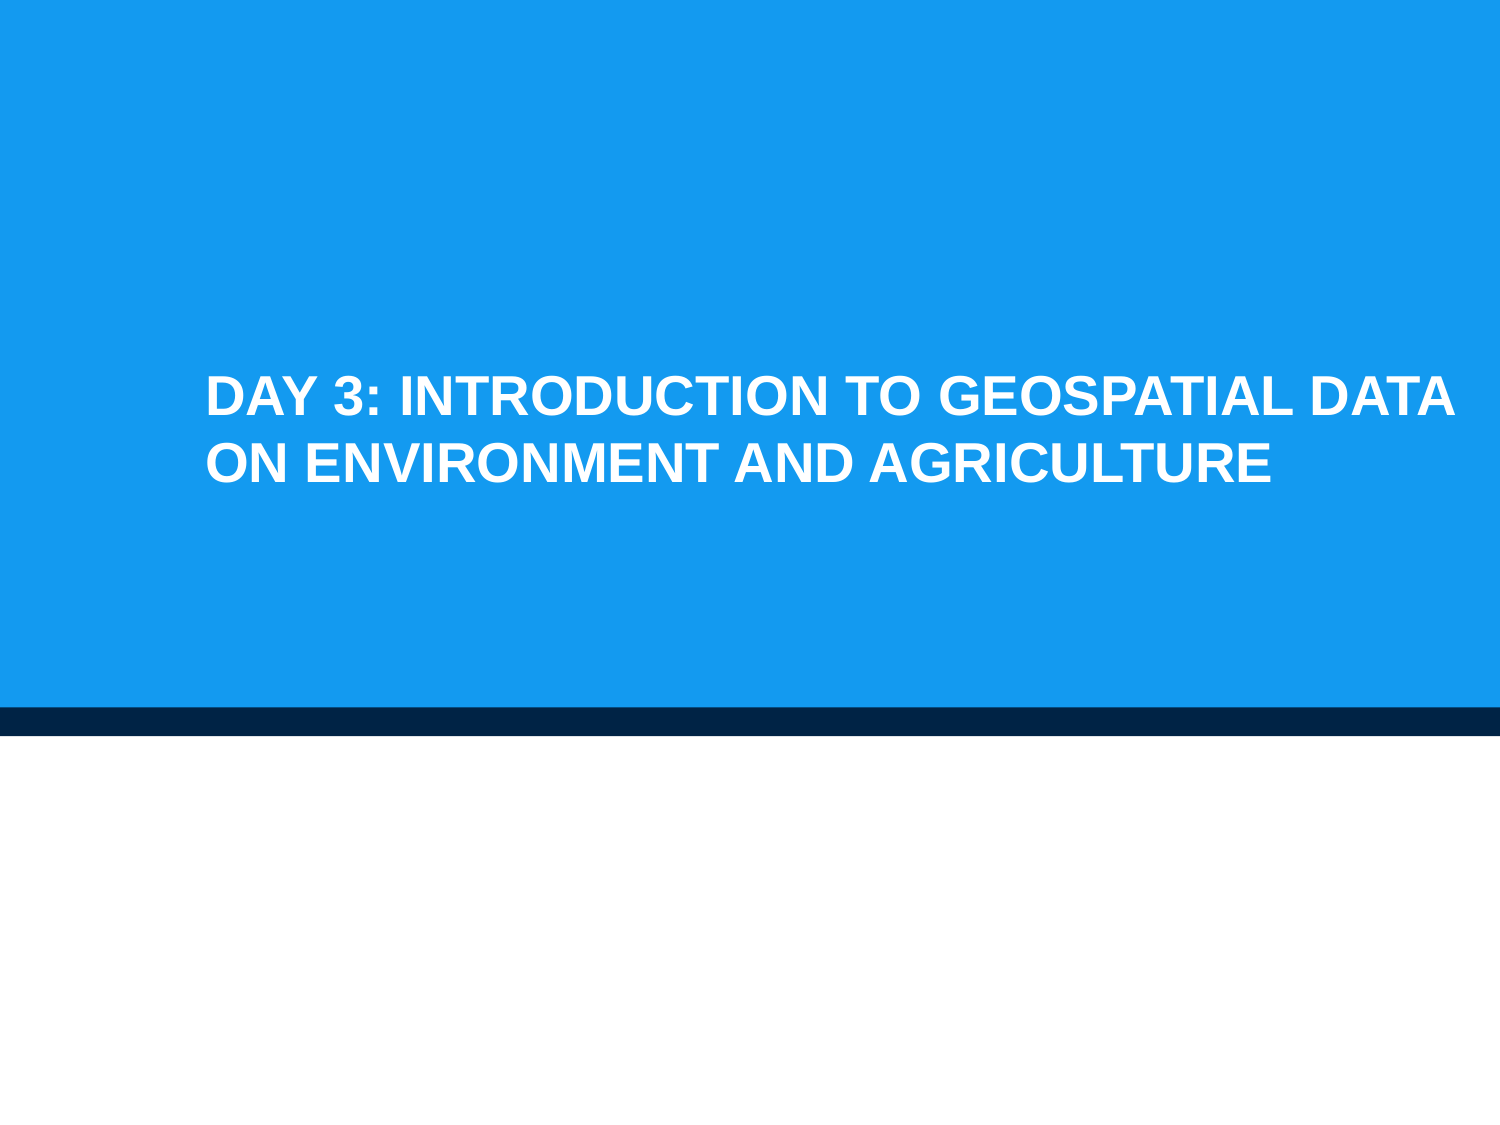

# Day 3: Introduction to Geospatial Data on Environment and Agriculture